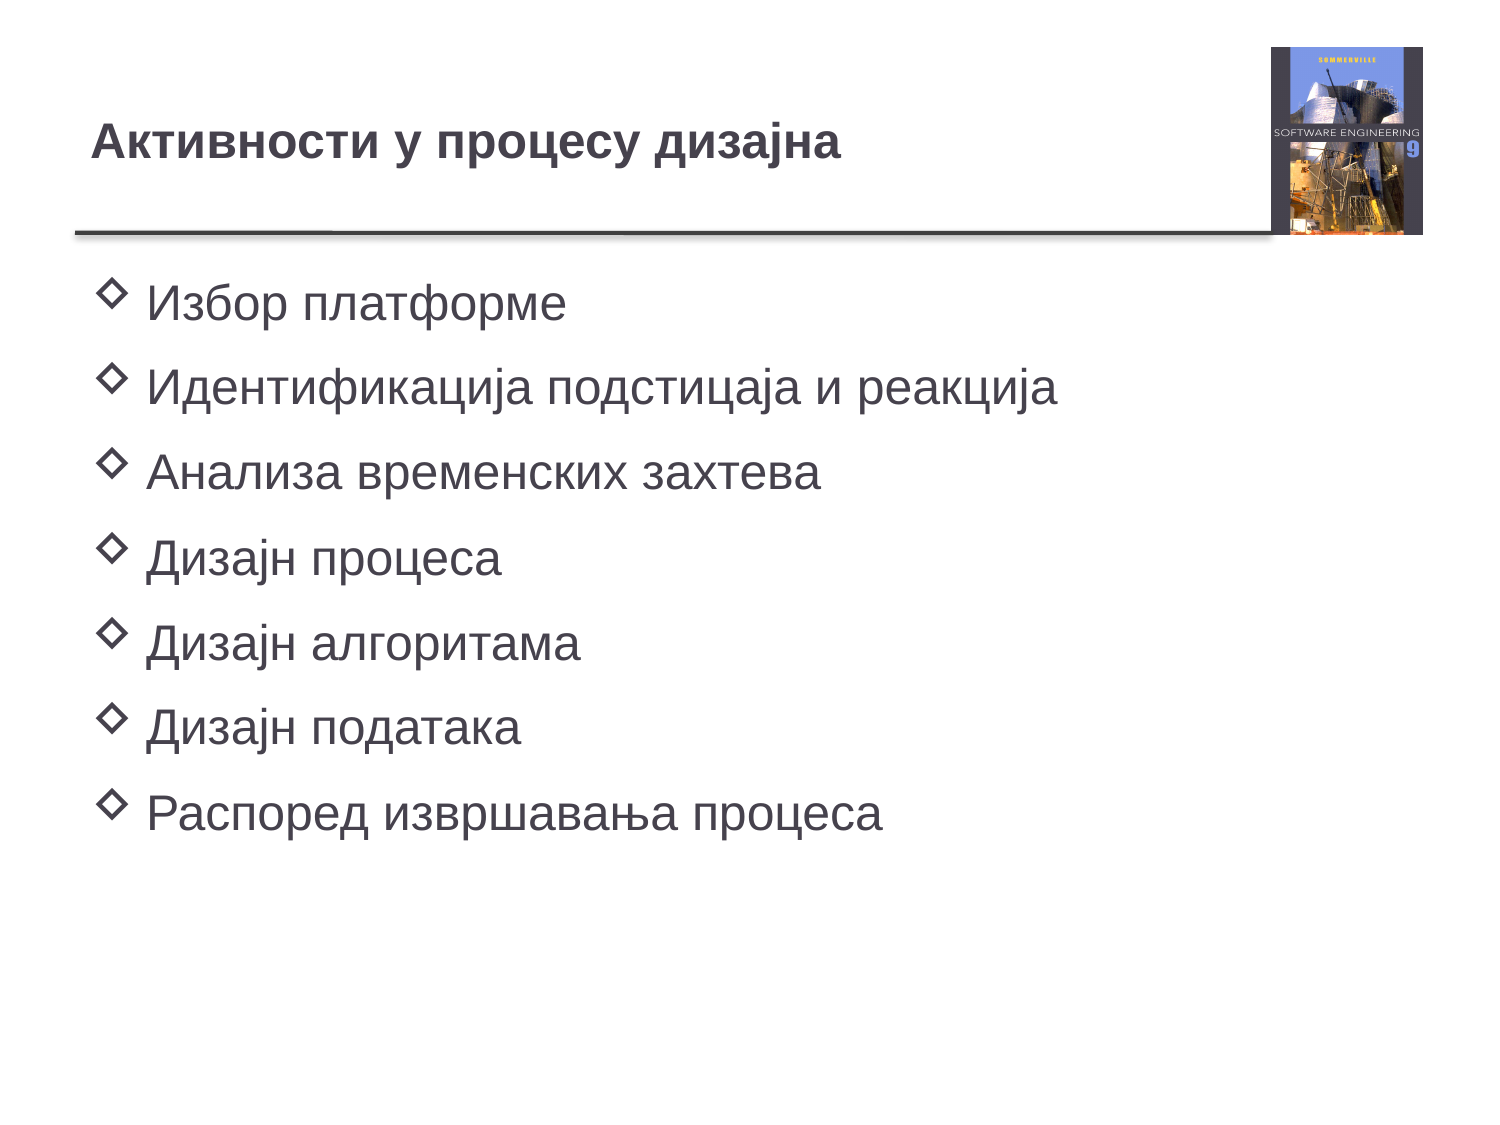

# Активности у процесу дизајна
Избор платформе
Идентификација подстицаја и реакција
Анализа временских захтева
Дизајн процеса
Дизајн алгоритама
Дизајн података
Распоред извршавања процеса